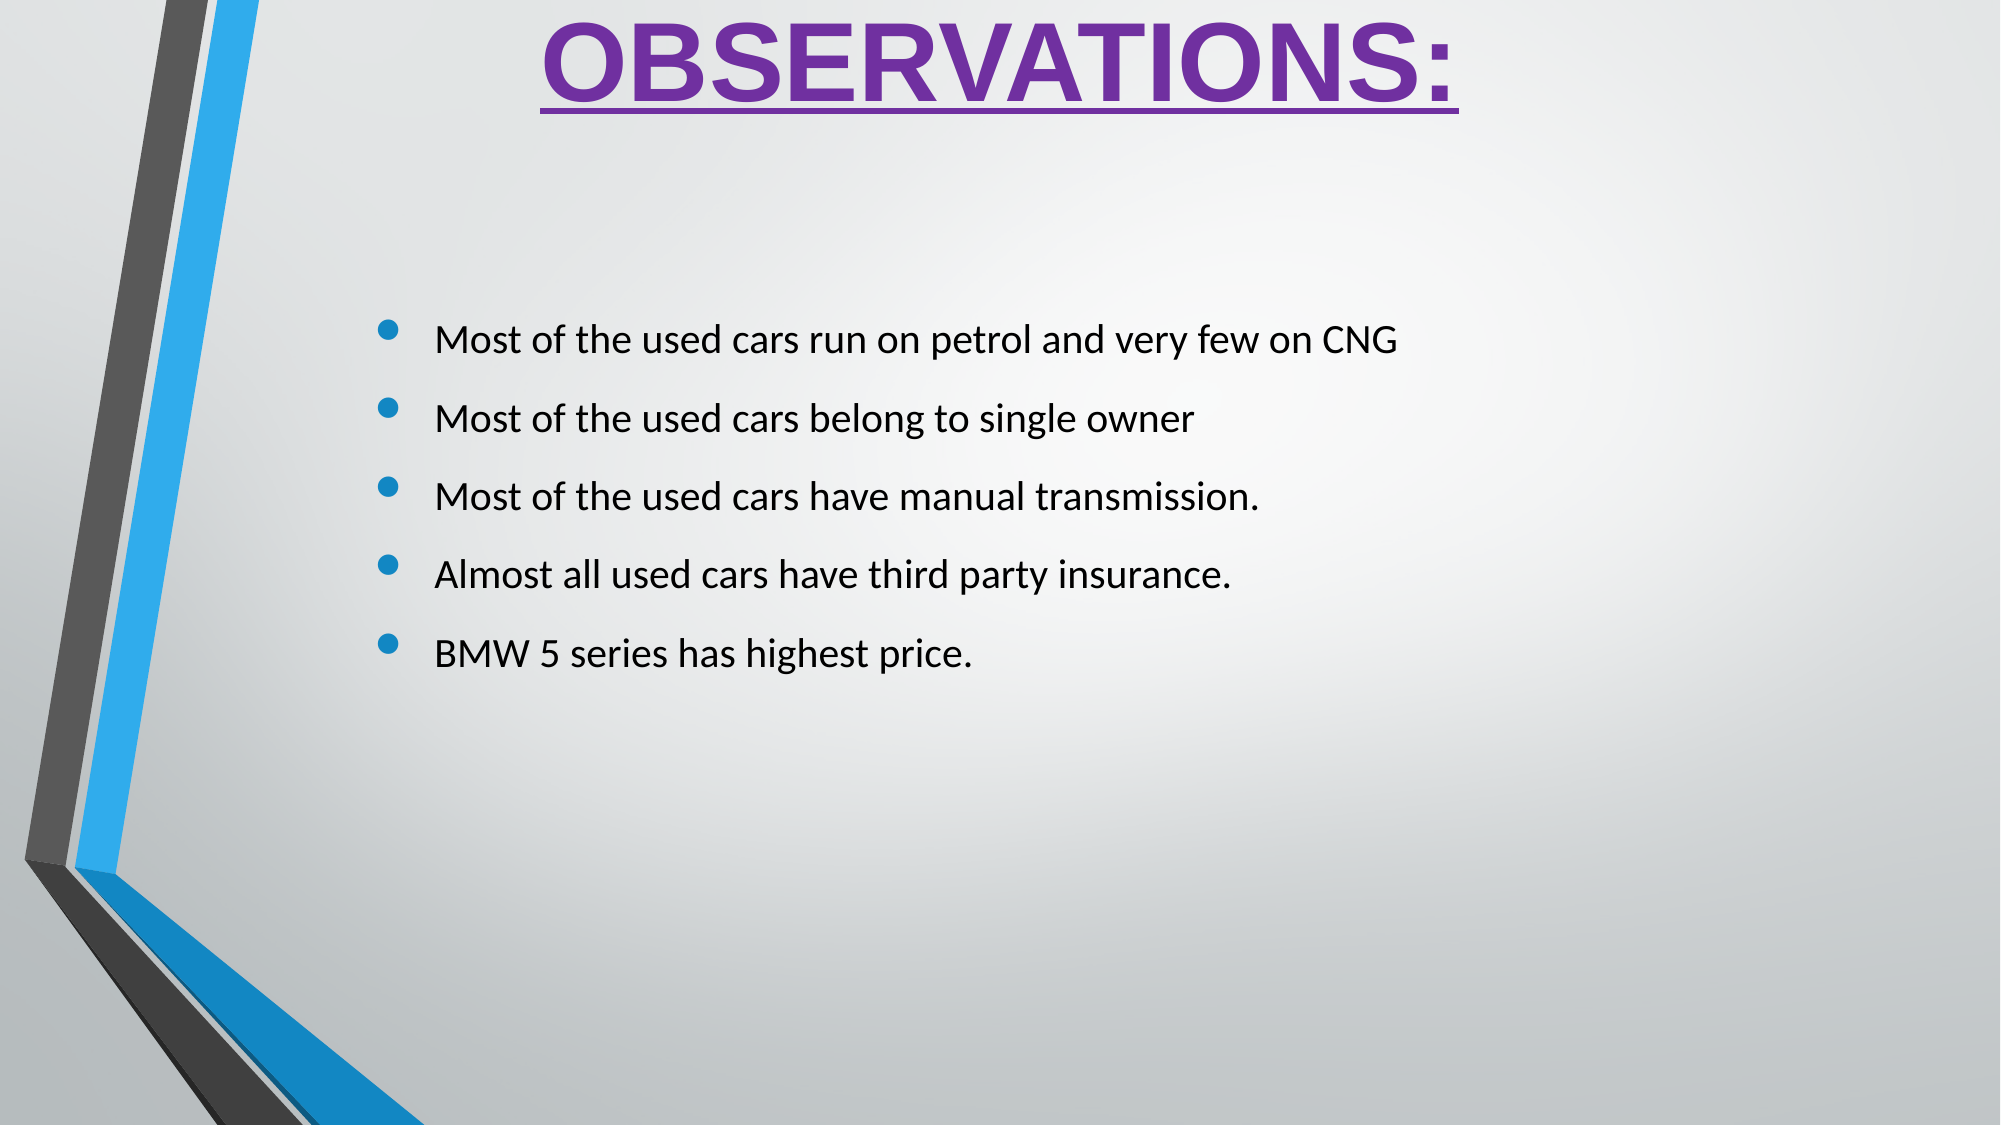

# OBSERVATIONS:
Most of the used cars run on petrol and very few on CNG
Most of the used cars belong to single owner
Most of the used cars have manual transmission.
Almost all used cars have third party insurance.
BMW 5 series has highest price.